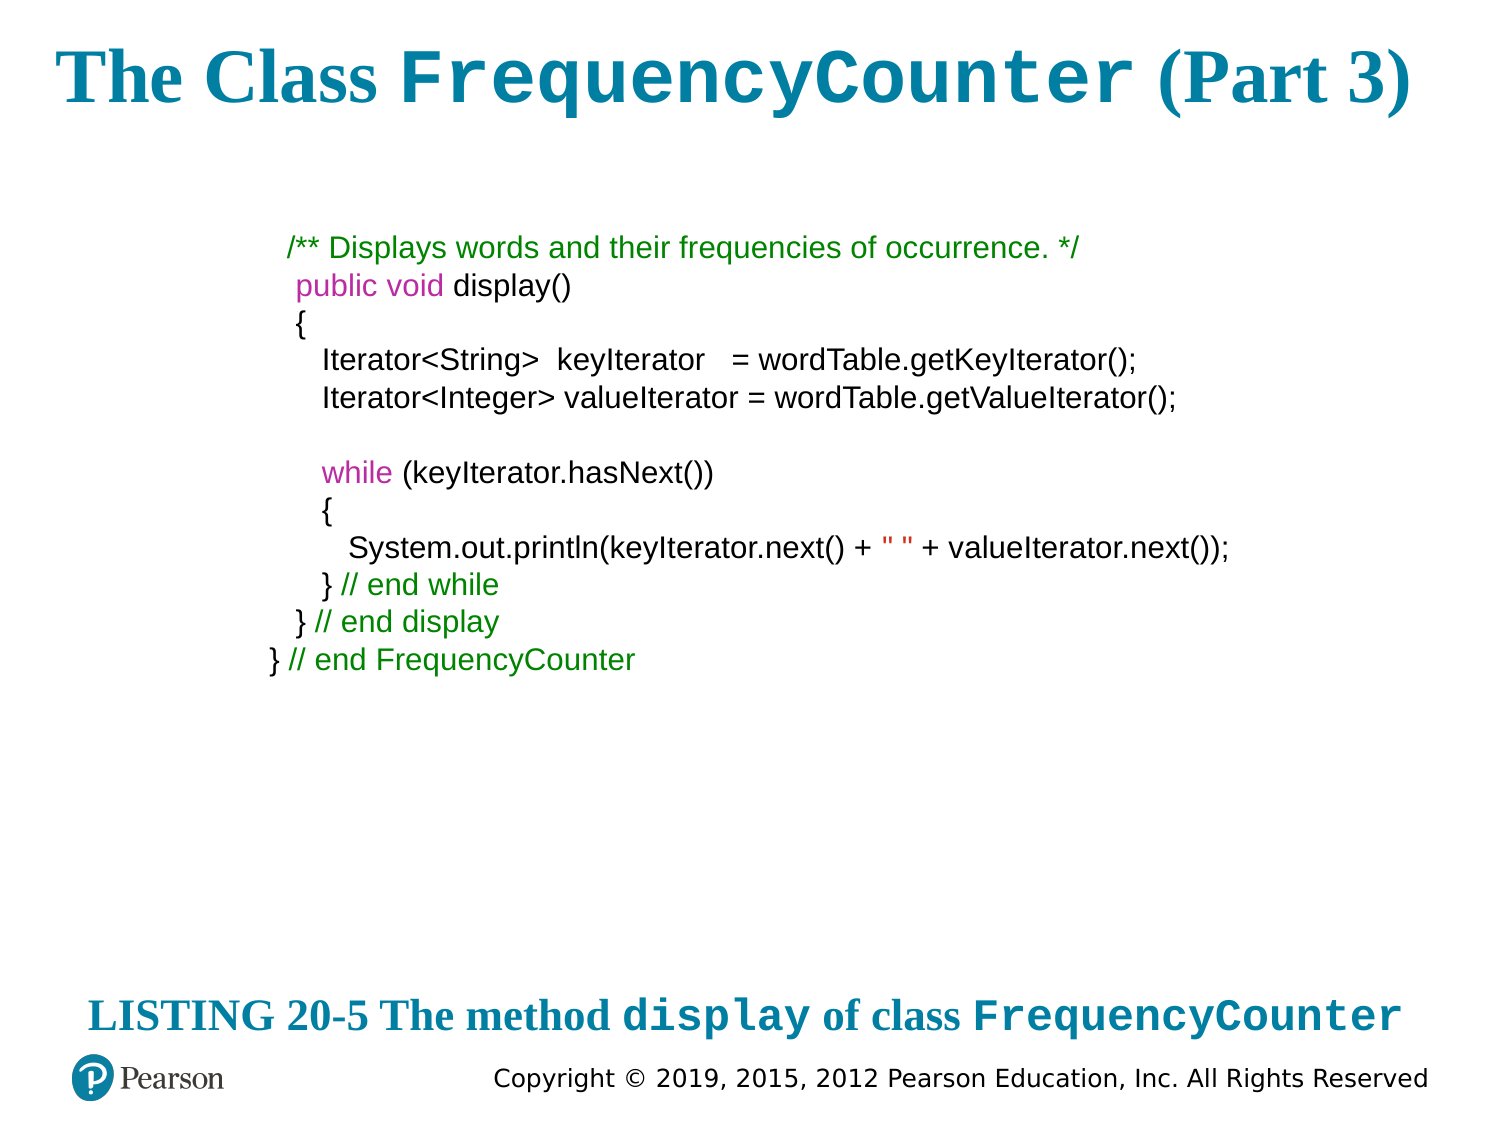

# The Class FrequencyCounter (Part 3)
  /** Displays words and their frequencies of occurrence. */
   public void display()
   {
      Iterator<String>  keyIterator   = wordTable.getKeyIterator();
      Iterator<Integer> valueIterator = wordTable.getValueIterator();

      while (keyIterator.hasNext())
      {
         System.out.println(keyIterator.next() + " " + valueIterator.next());
      } // end while
   } // end display
} // end FrequencyCounter
LISTING 20-5 The method display of class FrequencyCounter